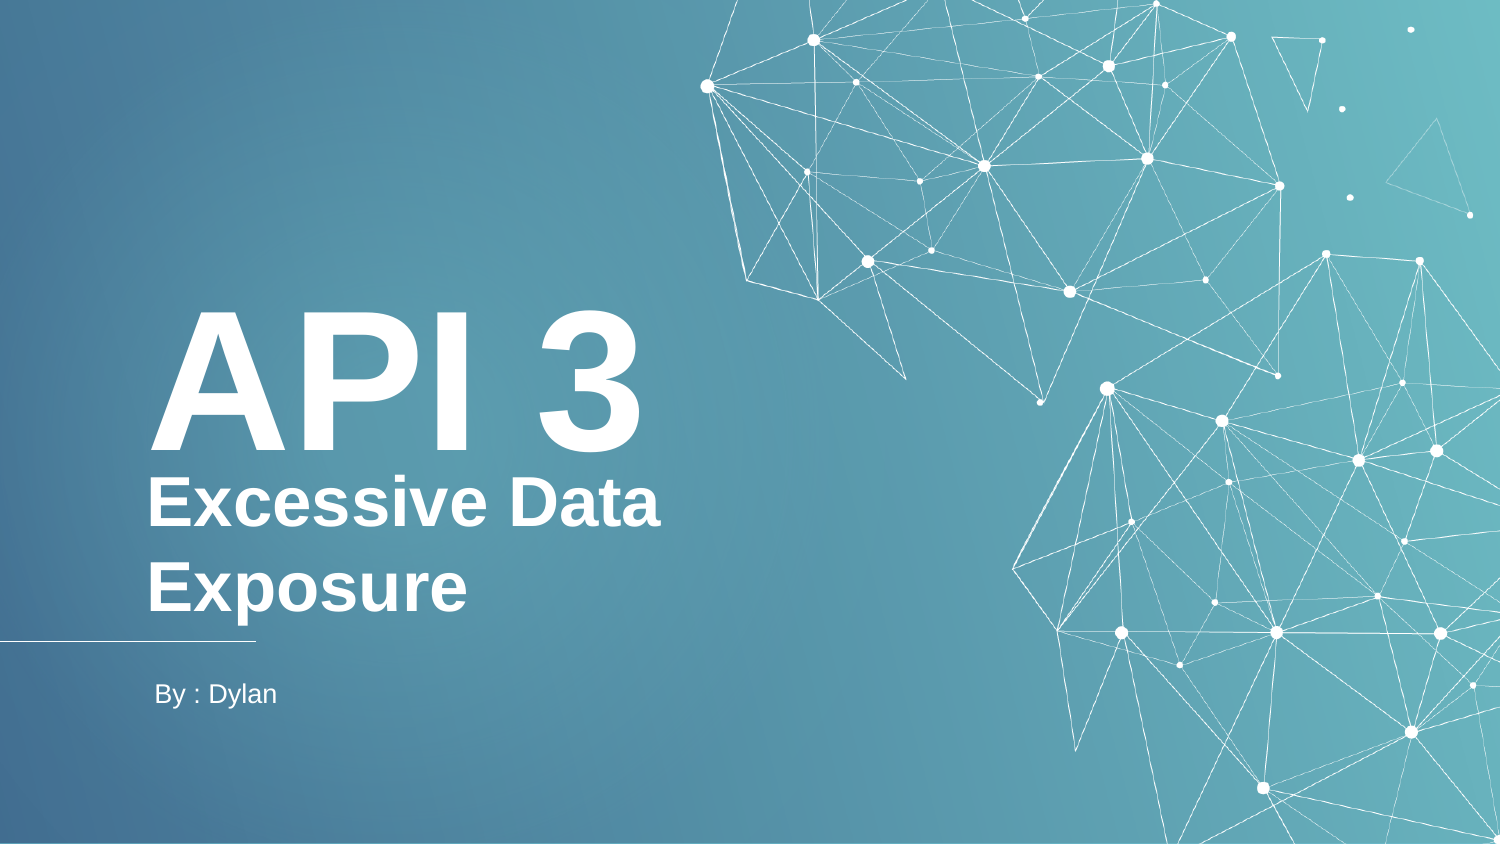

API 3
# Excessive Data Exposure
 By : Dylan